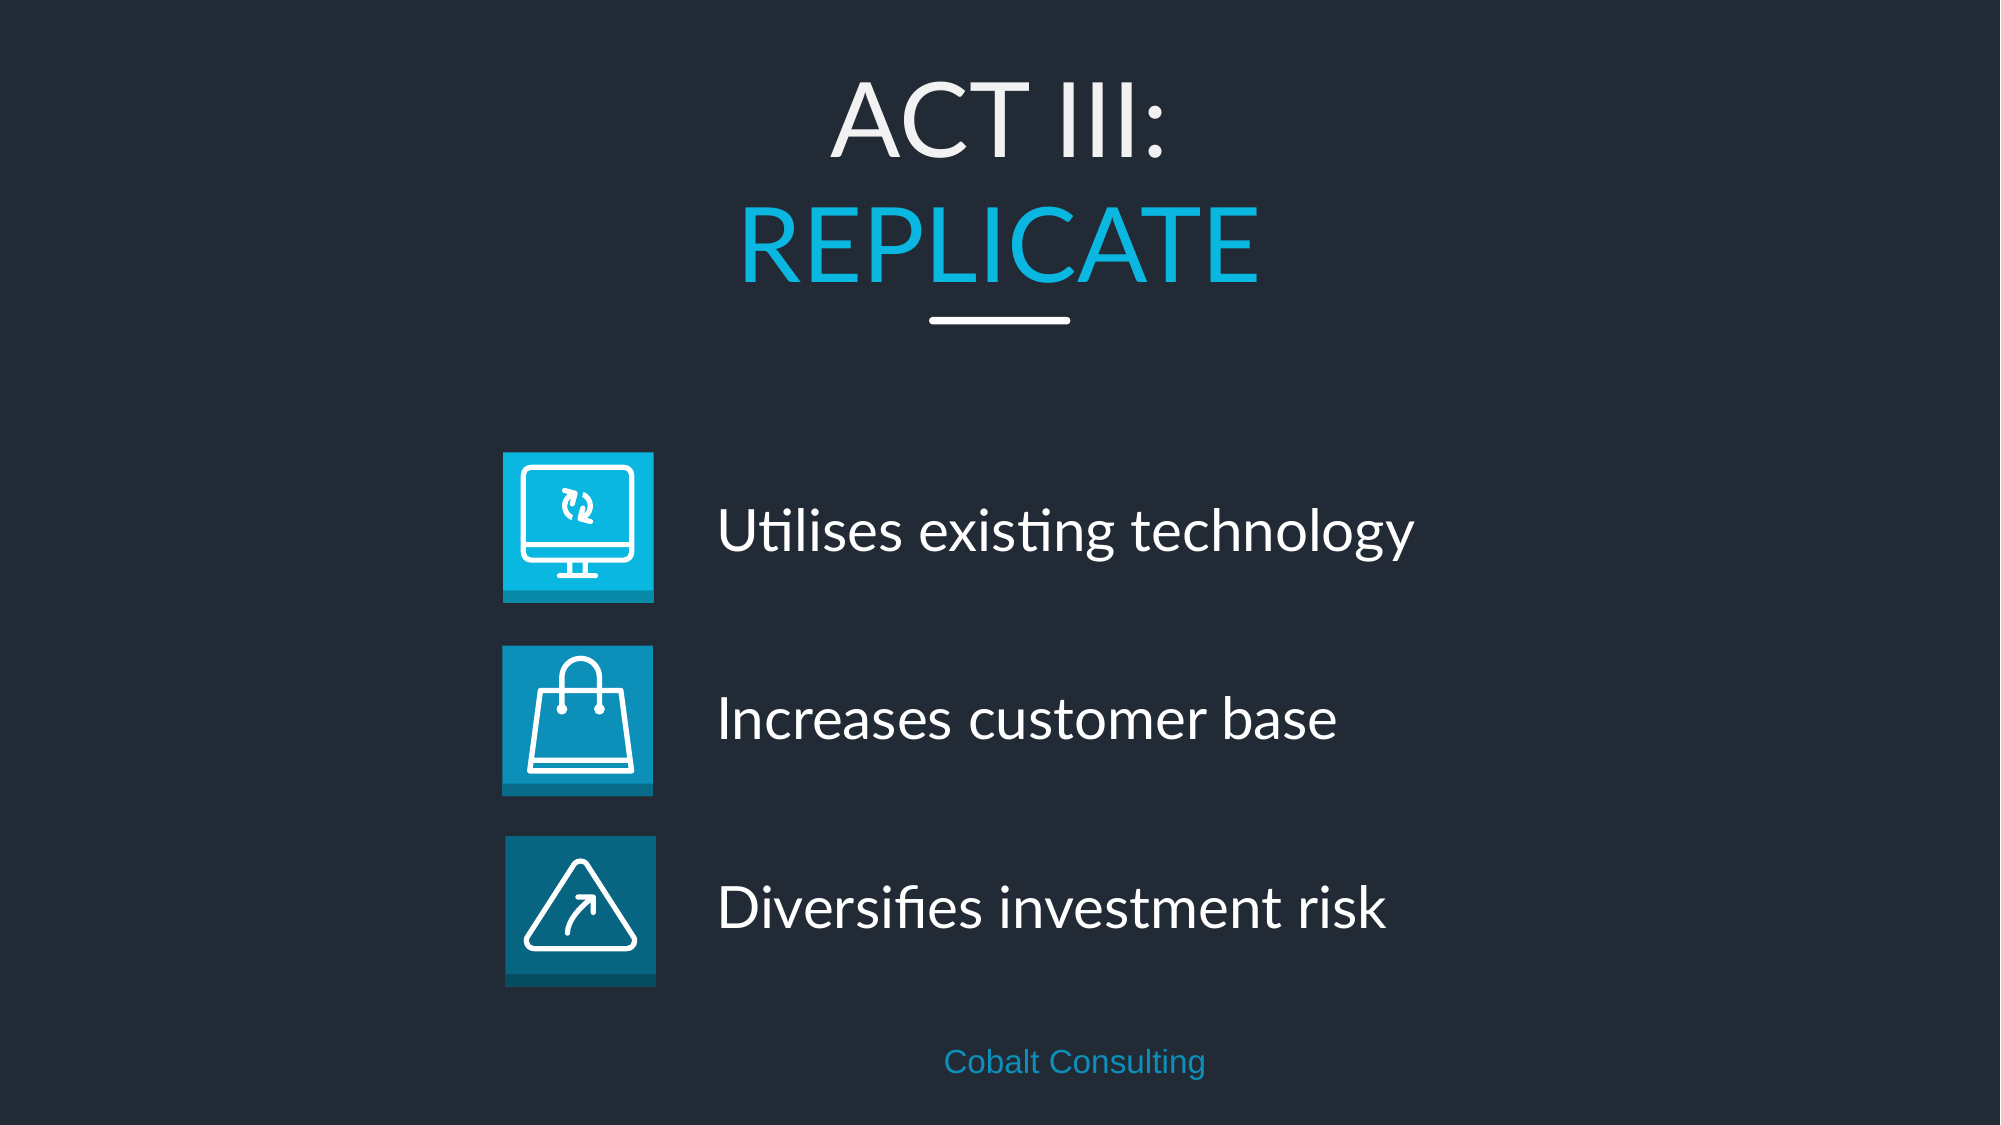

ACT III:
REPLICATE

Utilises existing technology

Increases customer base

Diversifies investment risk

	Cobalt Consulting